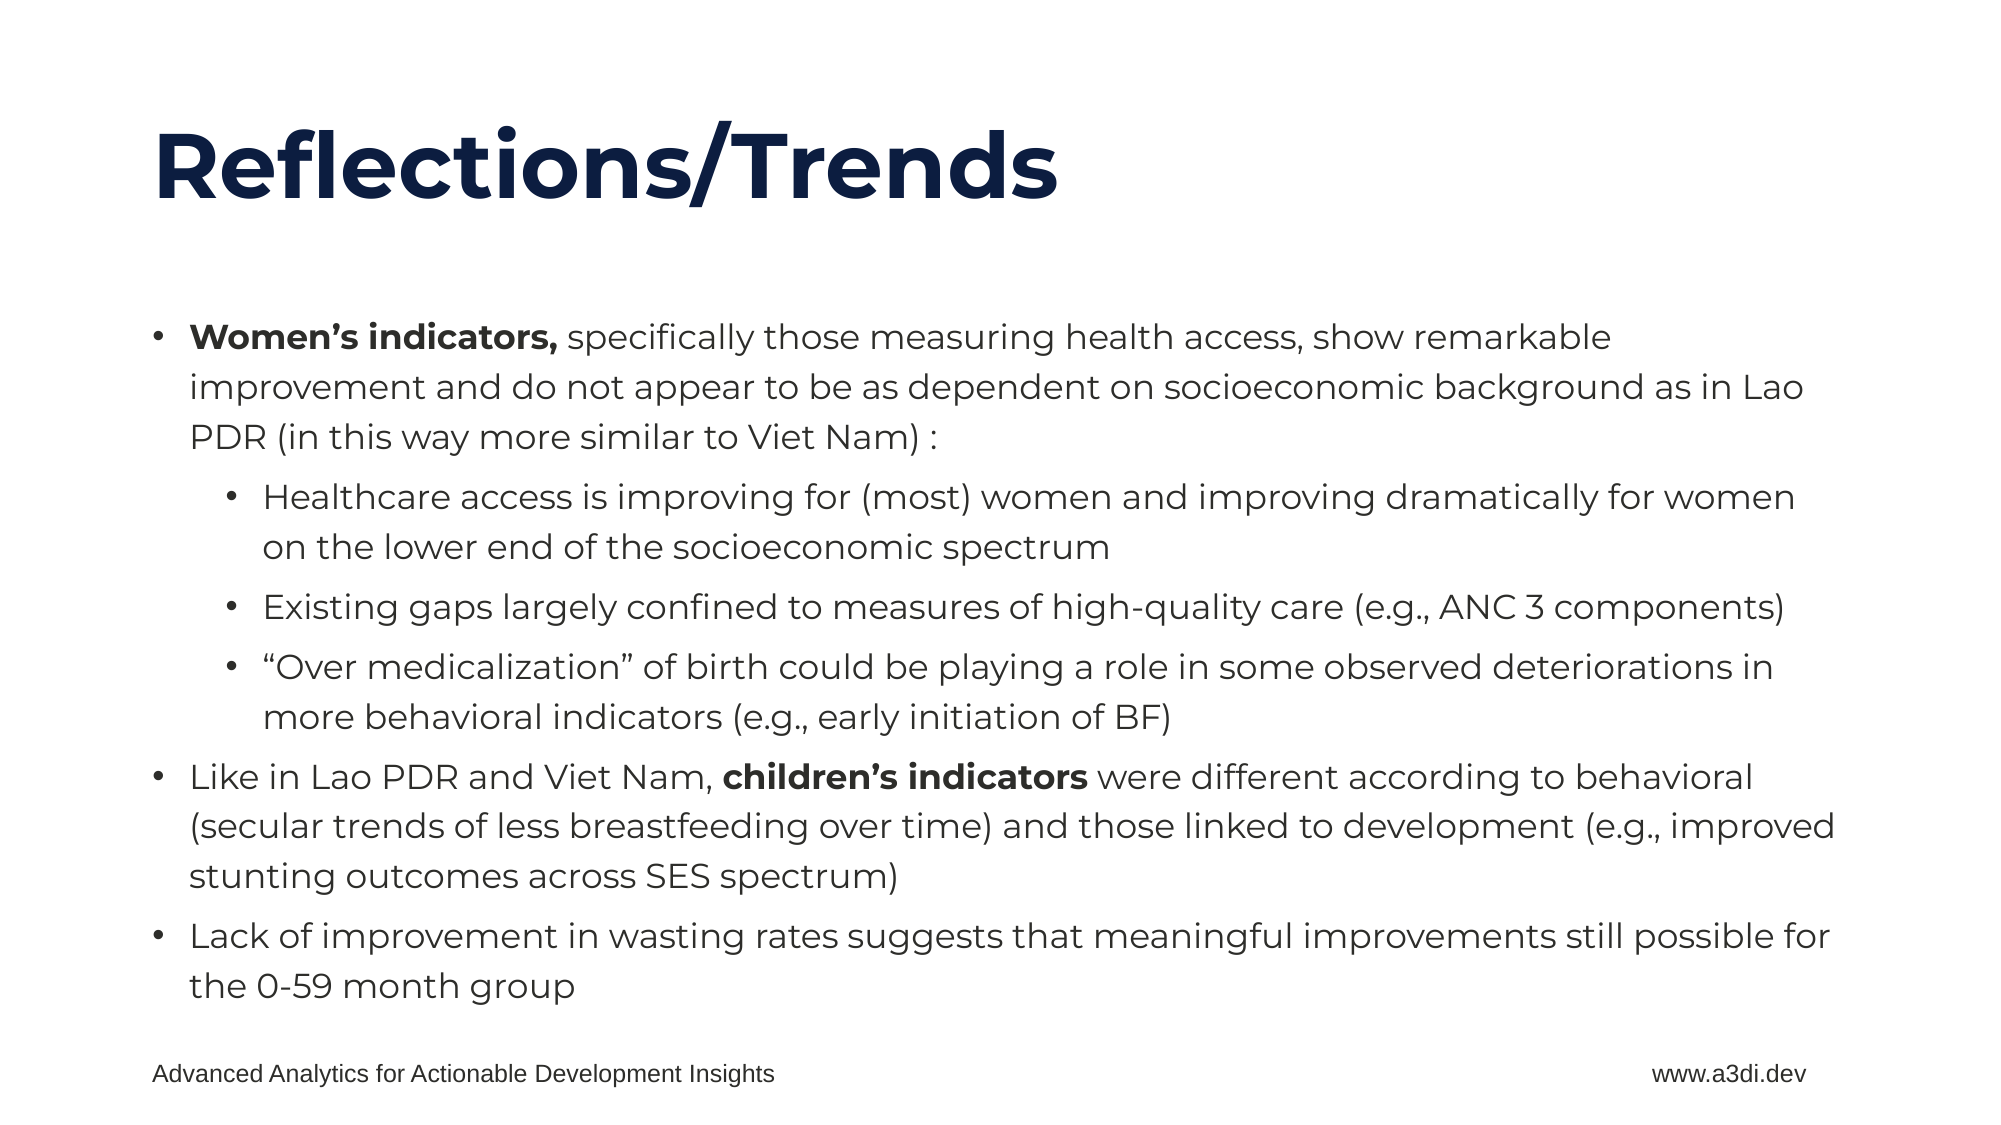

# Reflections/Trends
Women’s indicators, specifically those measuring health access, show remarkable improvement and do not appear to be as dependent on socioeconomic background as in Lao PDR (in this way more similar to Viet Nam) :
Healthcare access is improving for (most) women and improving dramatically for women on the lower end of the socioeconomic spectrum
Existing gaps largely confined to measures of high-quality care (e.g., ANC 3 components)
“Over medicalization” of birth could be playing a role in some observed deteriorations in more behavioral indicators (e.g., early initiation of BF)
Like in Lao PDR and Viet Nam, children’s indicators were different according to behavioral (secular trends of less breastfeeding over time) and those linked to development (e.g., improved stunting outcomes across SES spectrum)
Lack of improvement in wasting rates suggests that meaningful improvements still possible for the 0-59 month group